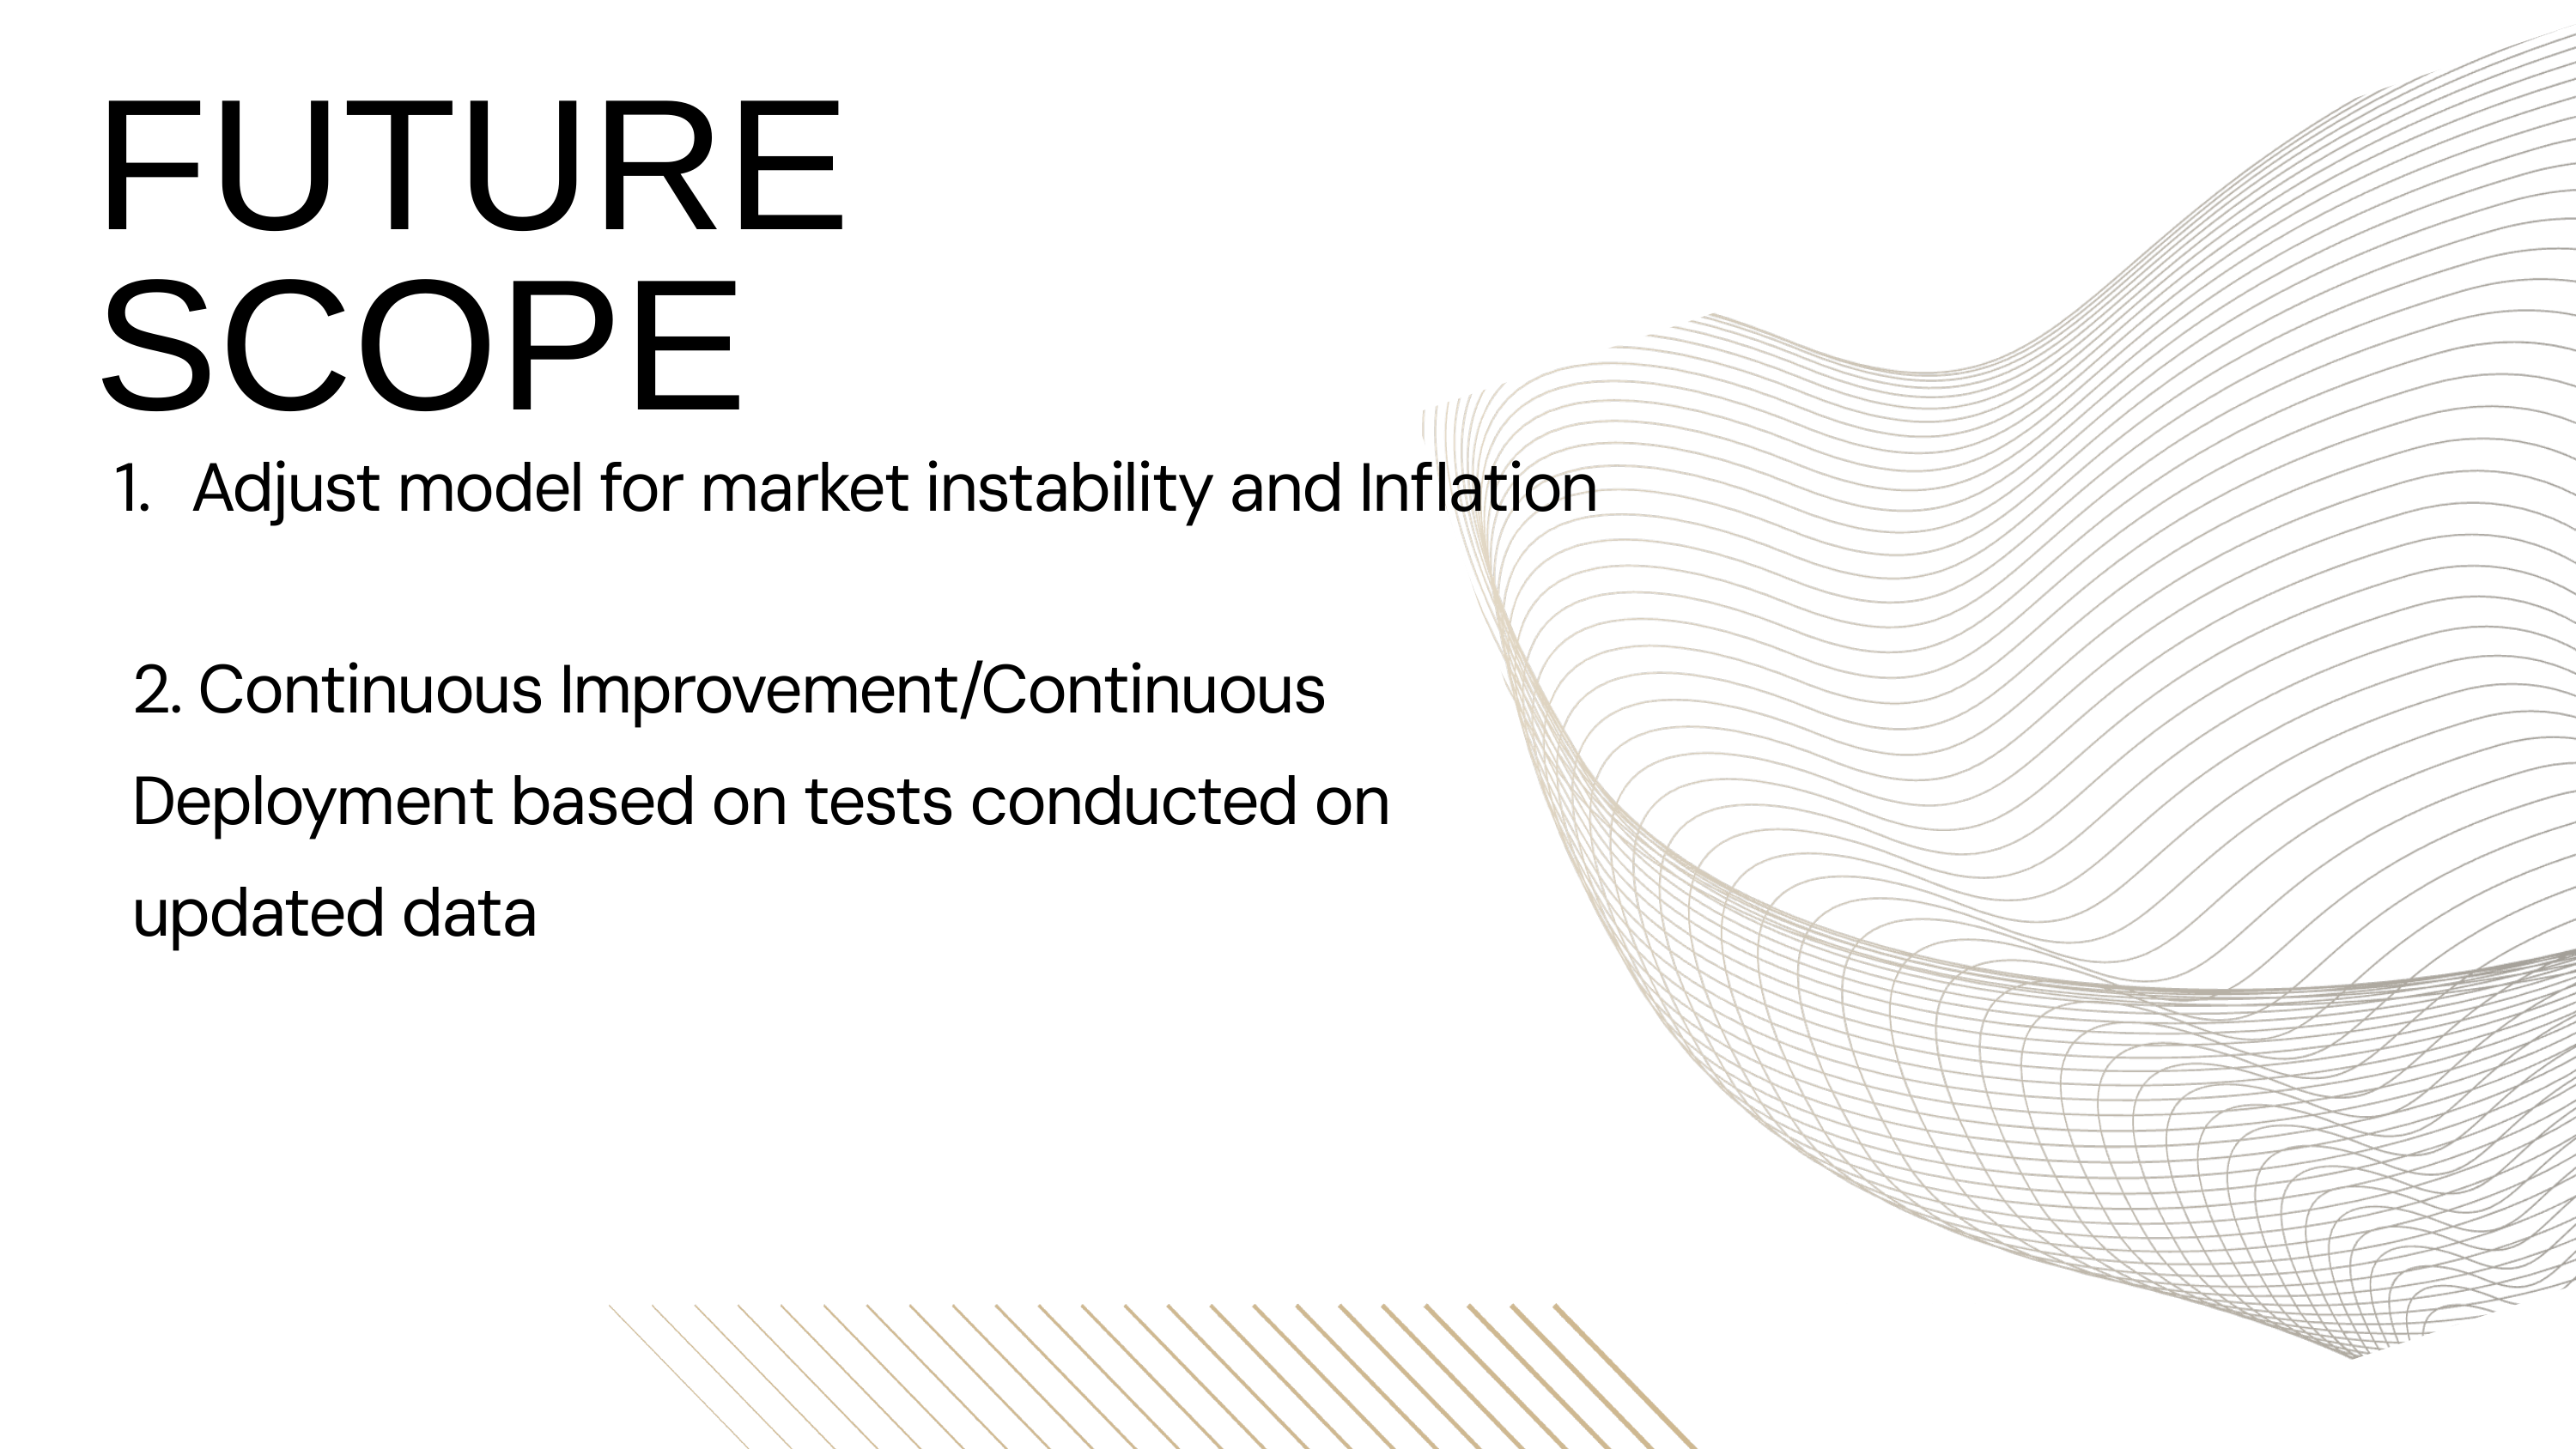

FUTURE SCOPE

 Adjust model for market instability and Inflation
2. Continuous Improvement/Continuous Deployment based on tests conducted on updated data